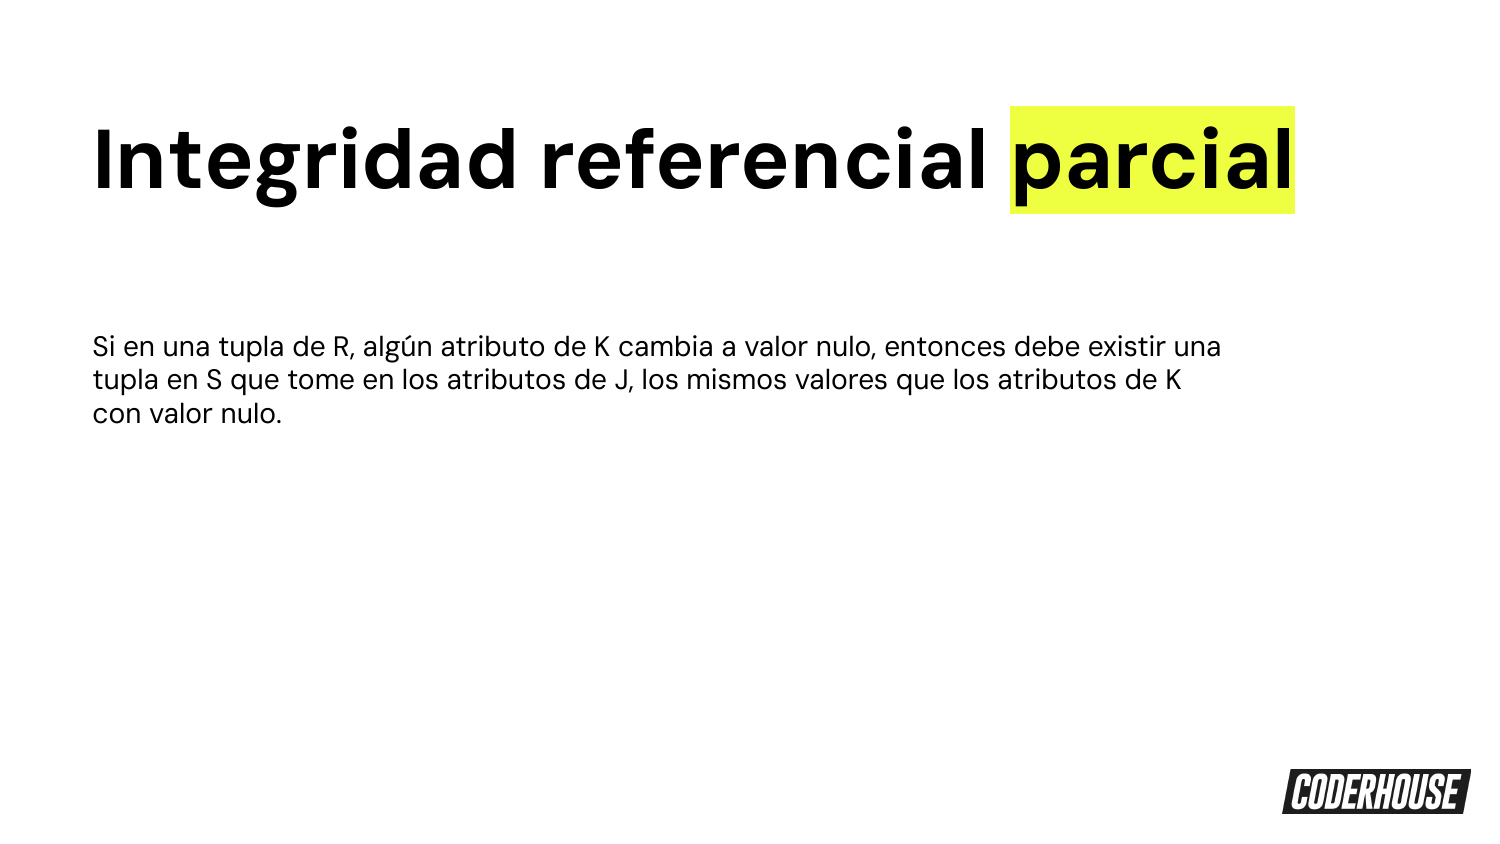

Integridad referencial parcial
Si en una tupla de R, algún atributo de K cambia a valor nulo, entonces debe existir una tupla en S que tome en los atributos de J, los mismos valores que los atributos de K con valor nulo.